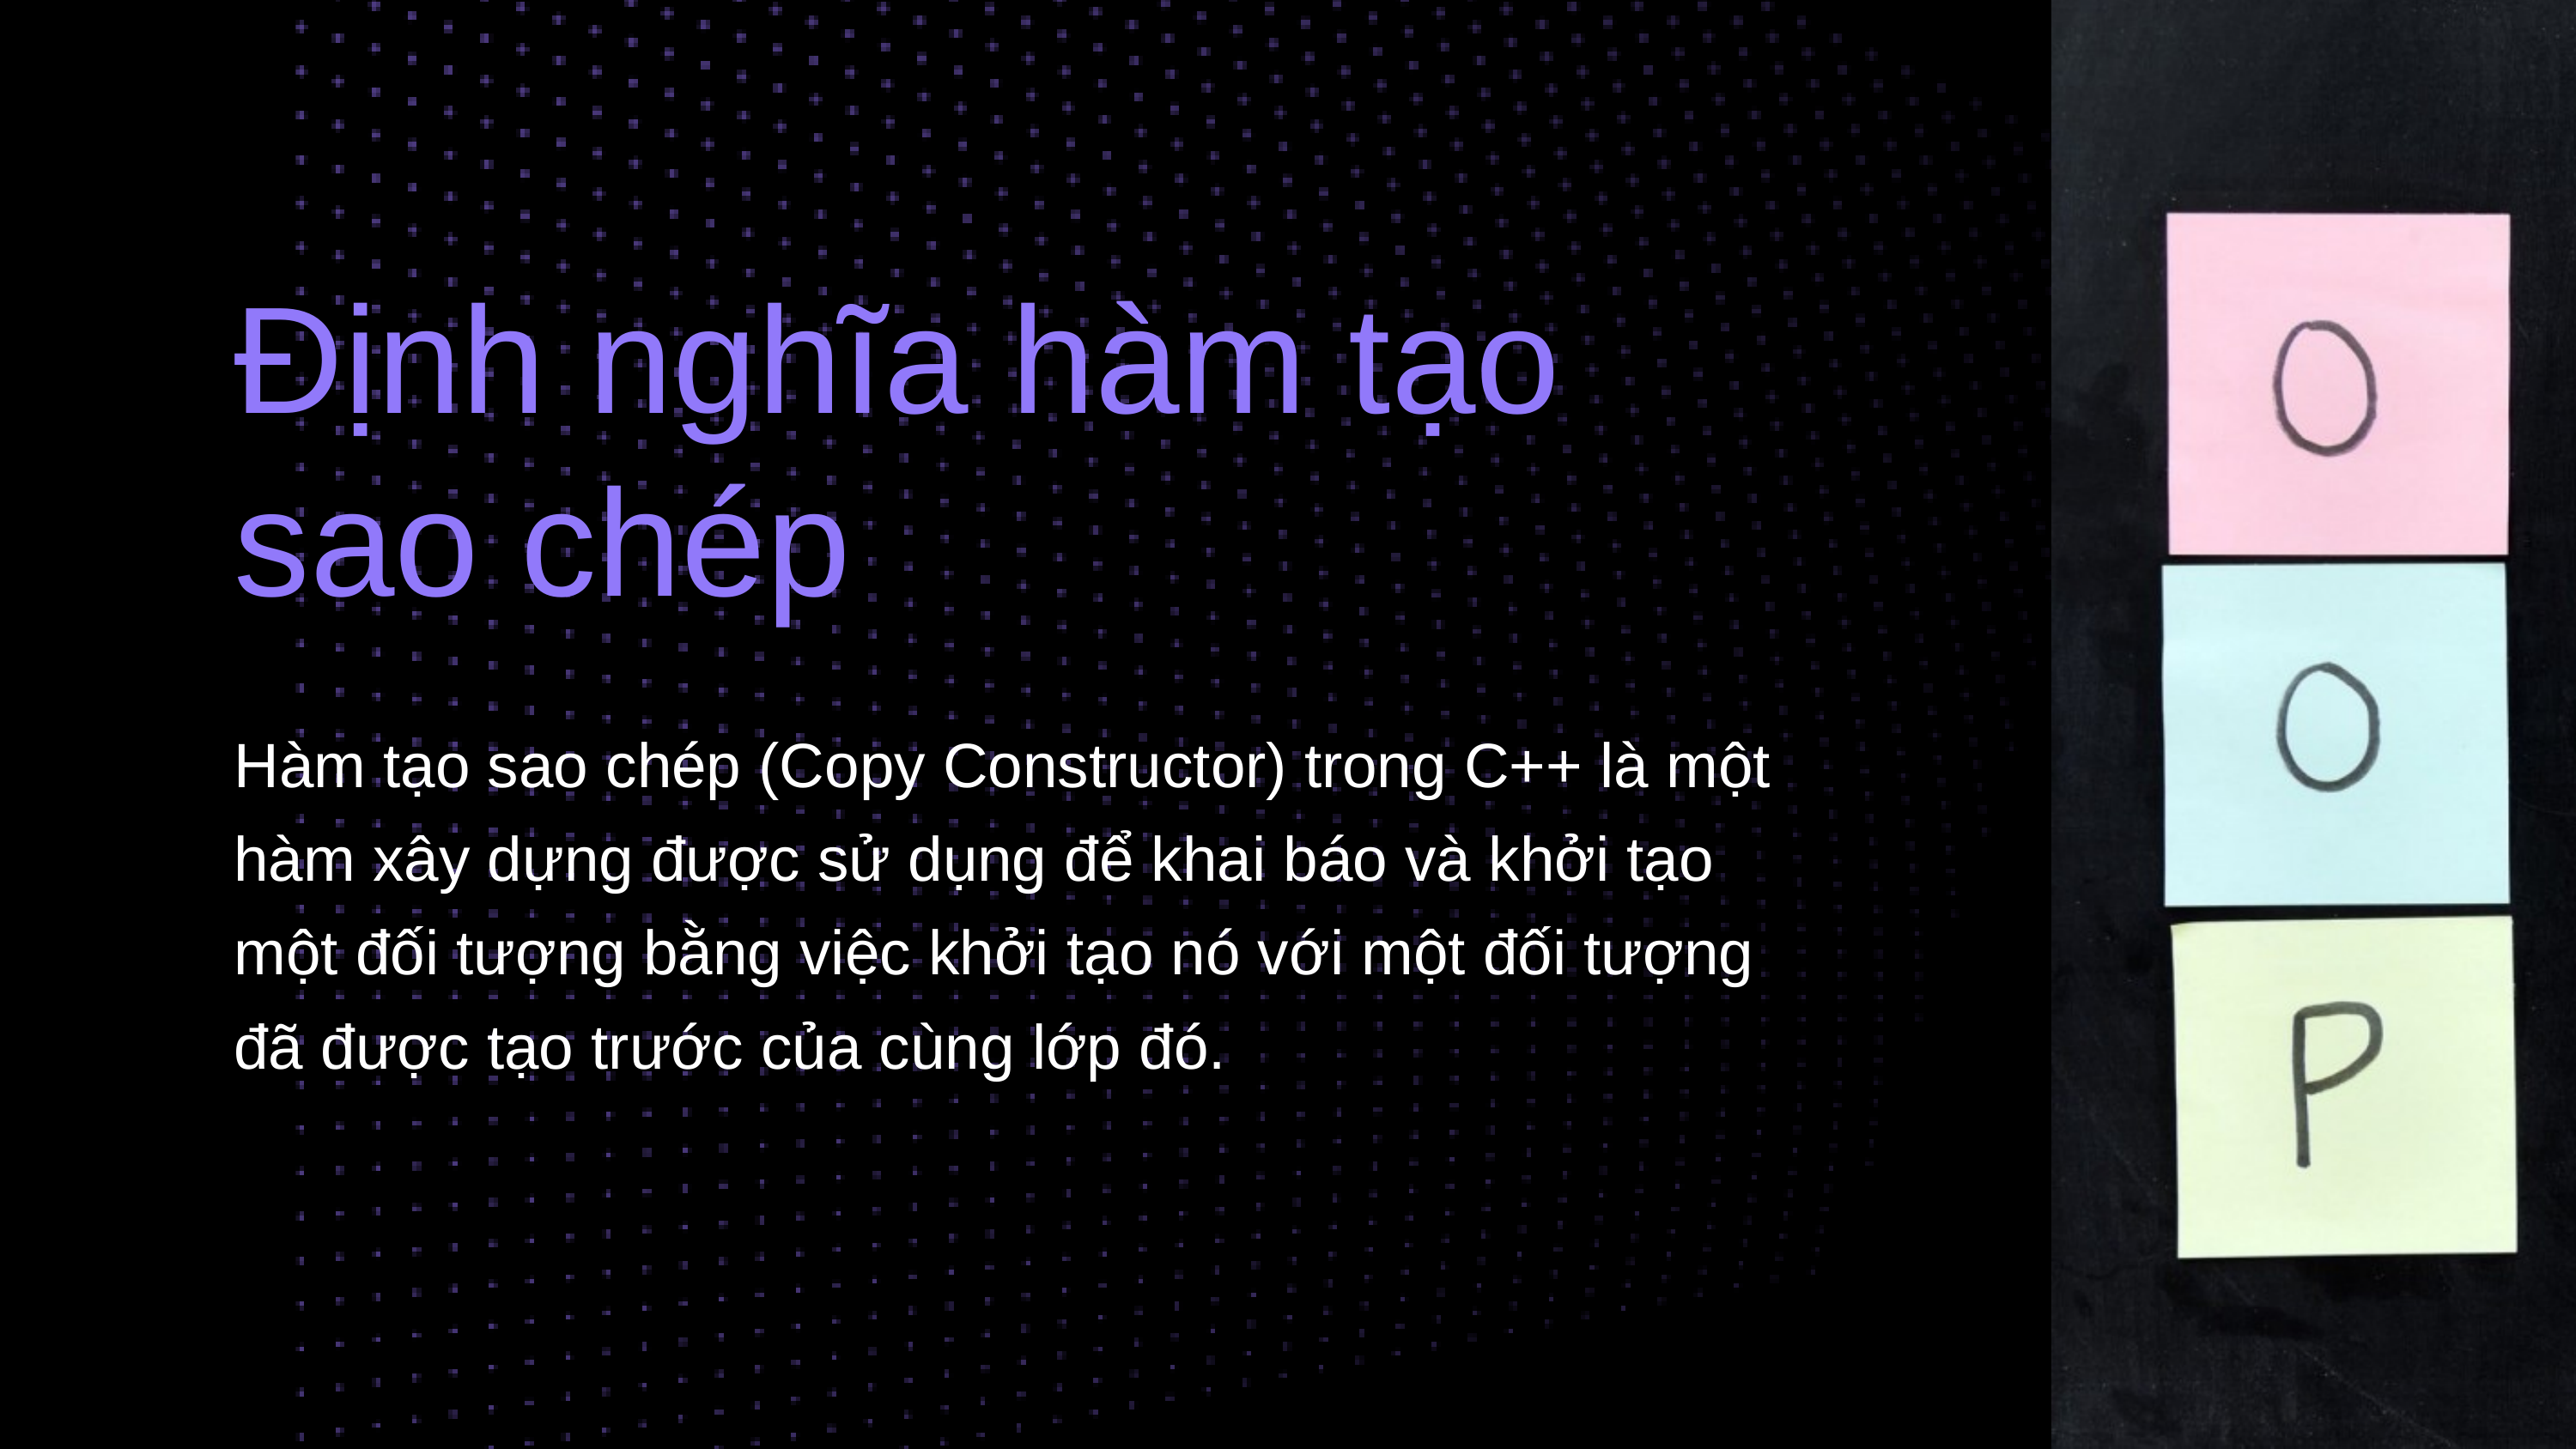

Định nghĩa hàm tạo sao chép
Hàm tạo sao chép (Copy Constructor) trong C++ là một hàm xây dựng được sử dụng để khai báo và khởi tạo một đối tượng bằng việc khởi tạo nó với một đối tượng đã được tạo trước của cùng lớp đó.